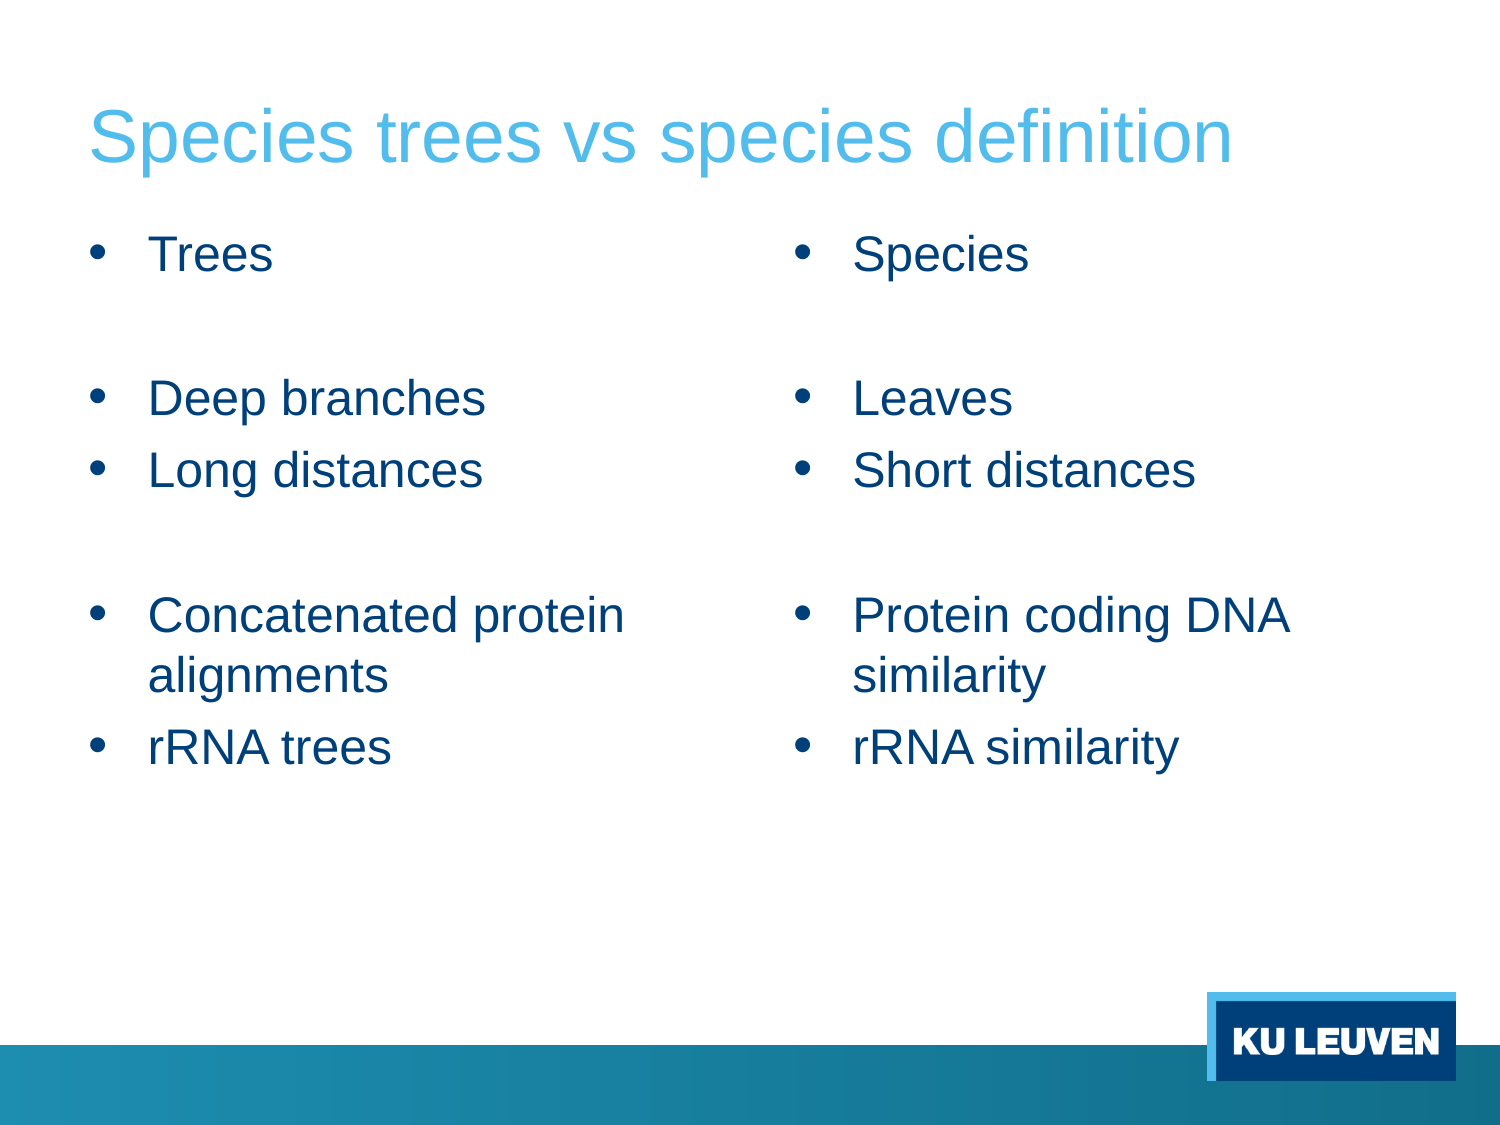

# Species trees vs species definition
Trees

Deep branches
Long distances

Concatenated protein alignments
rRNA trees

Species

Leaves
Short distances

Protein coding DNA similarity
rRNA similarity